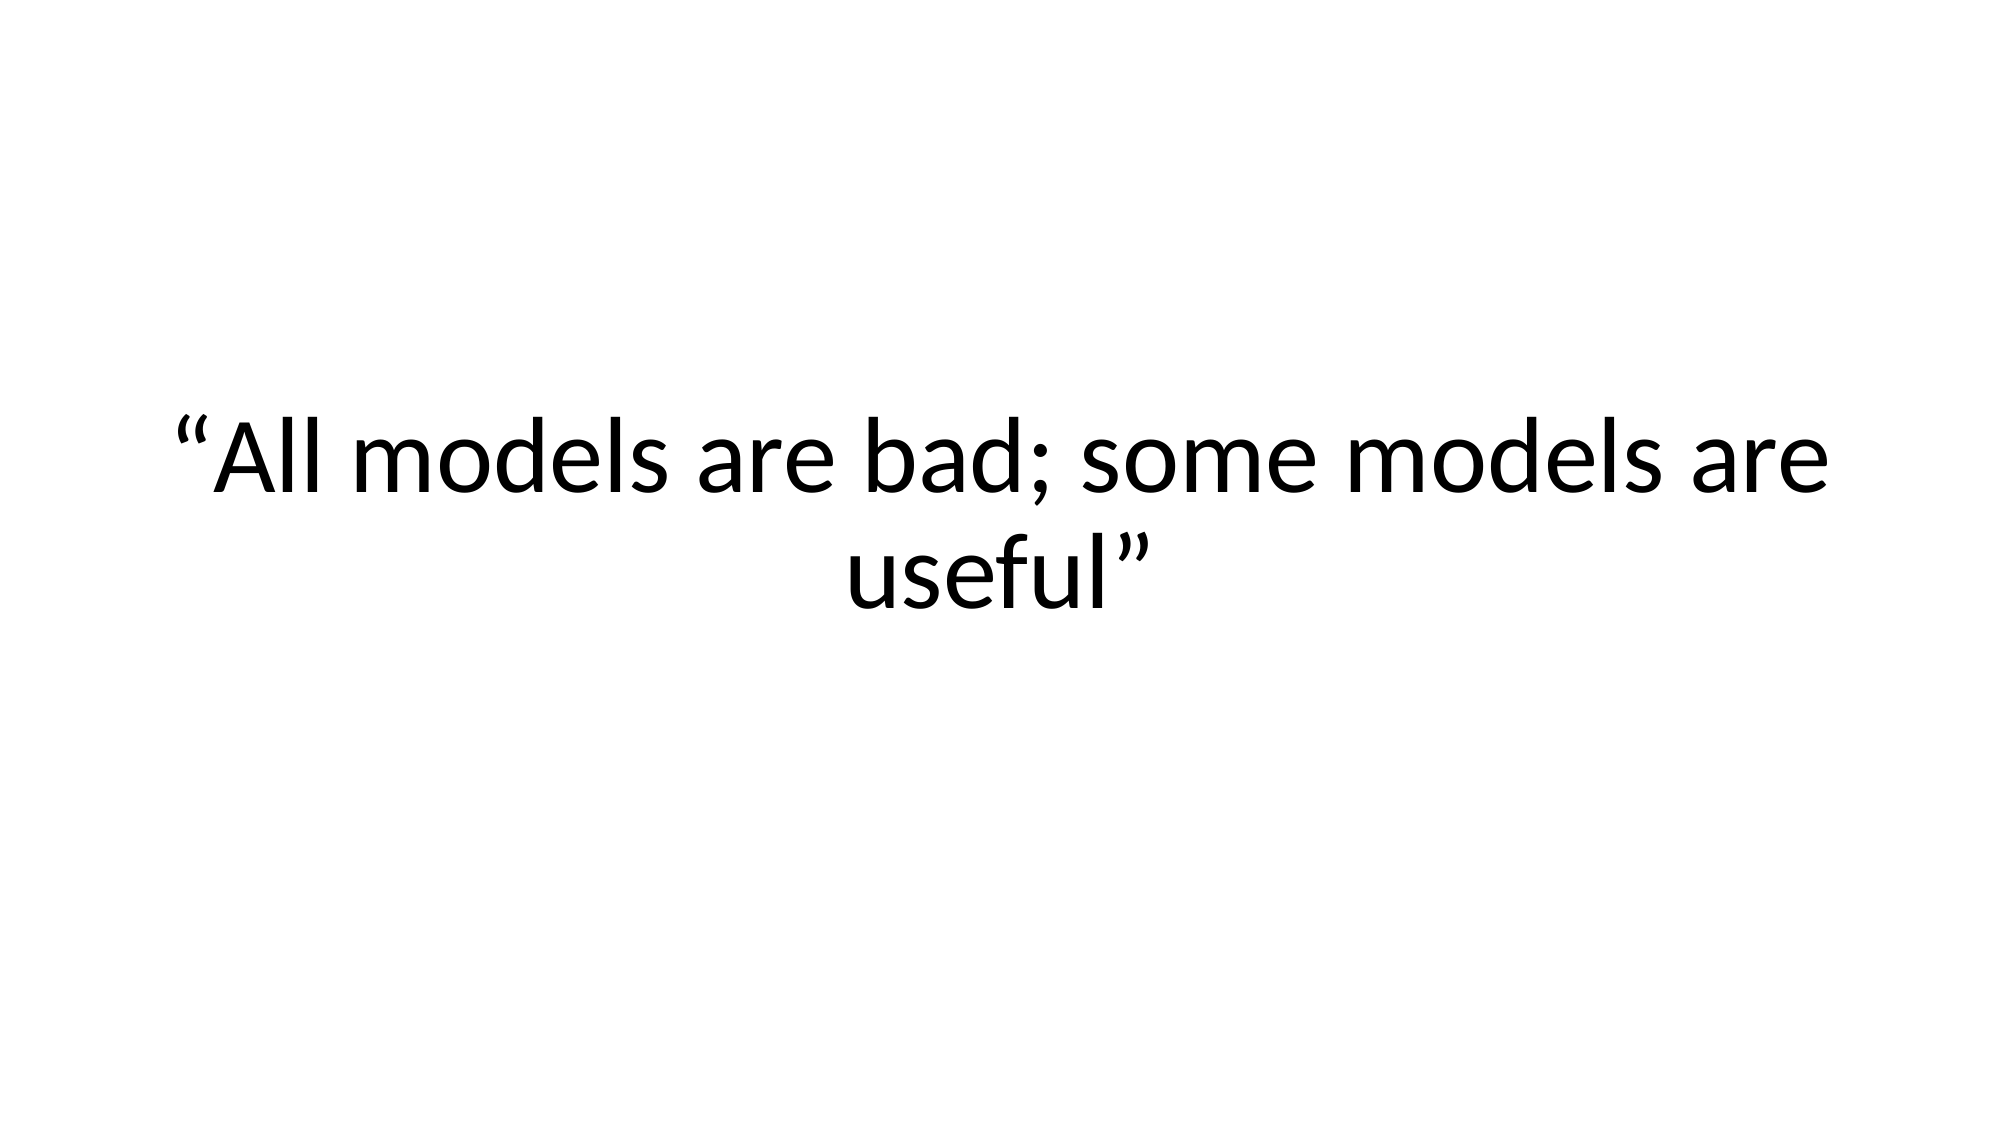

# “All models are bad; some models are useful”